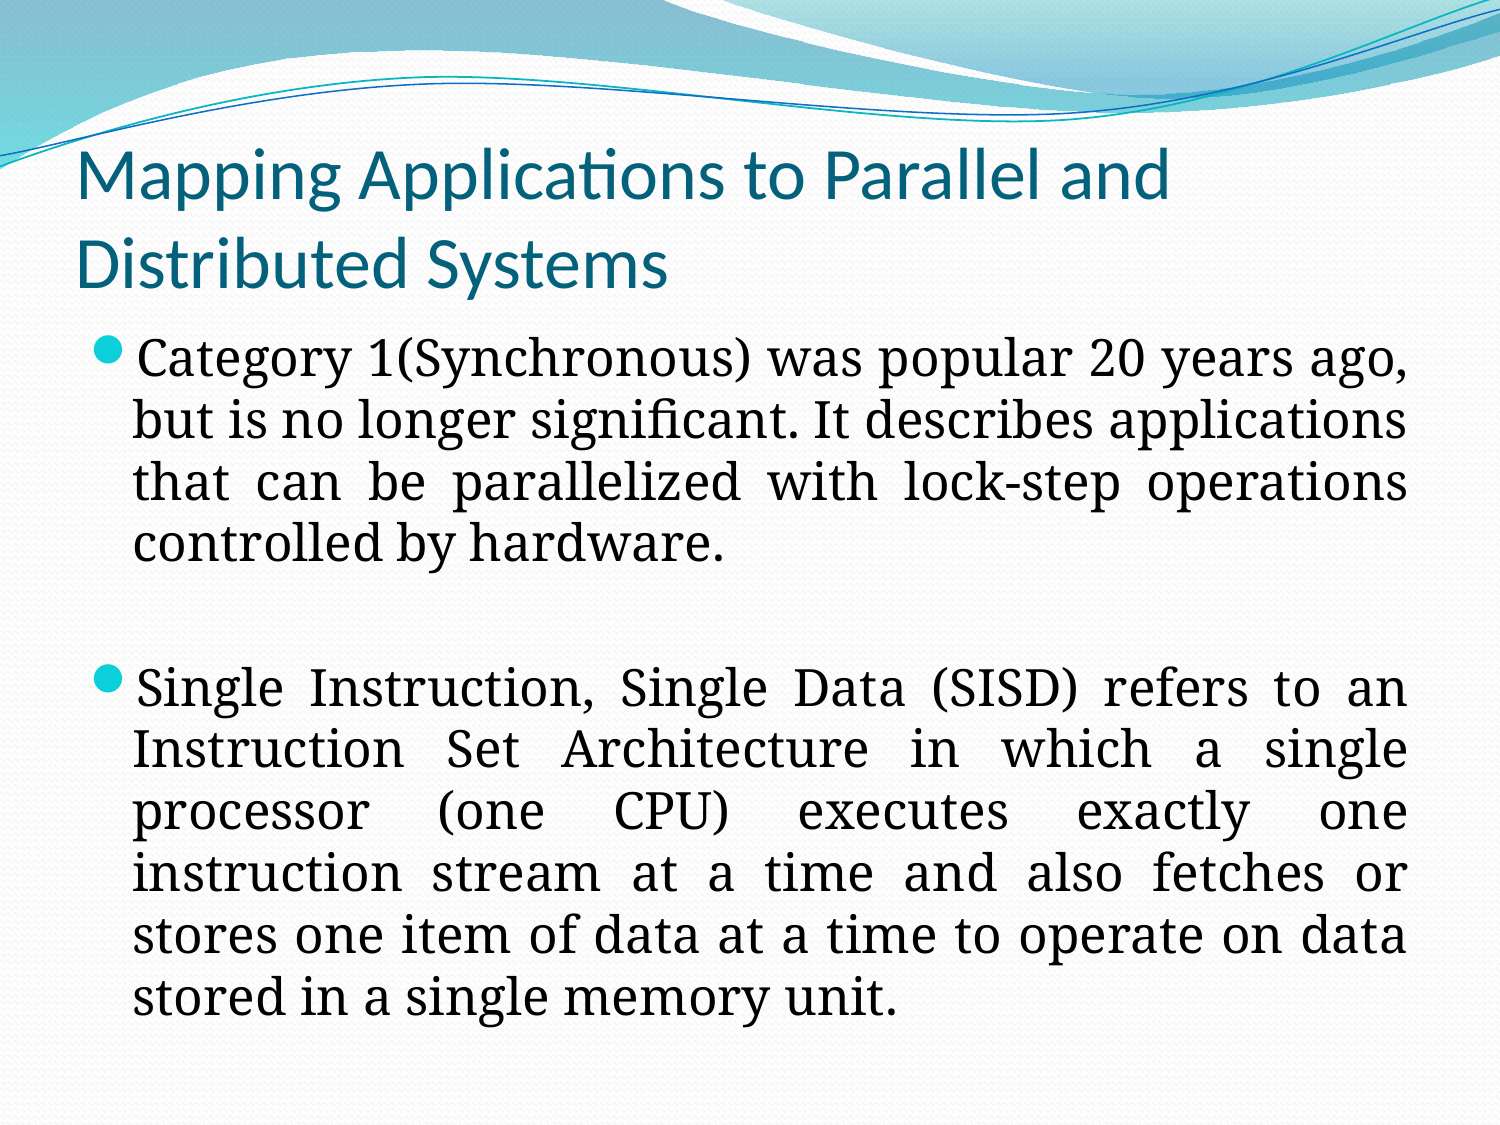

# Mapping Applications to Parallel and Distributed Systems
Category 1(Synchronous) was popular 20 years ago, but is no longer significant. It describes applications that can be parallelized with lock-step operations controlled by hardware.

Single Instruction, Single Data (SISD) refers to an Instruction Set Architecture in which a single processor (one CPU) executes exactly one instruction stream at a time and also fetches or stores one item of data at a time to operate on data stored in a single memory unit.